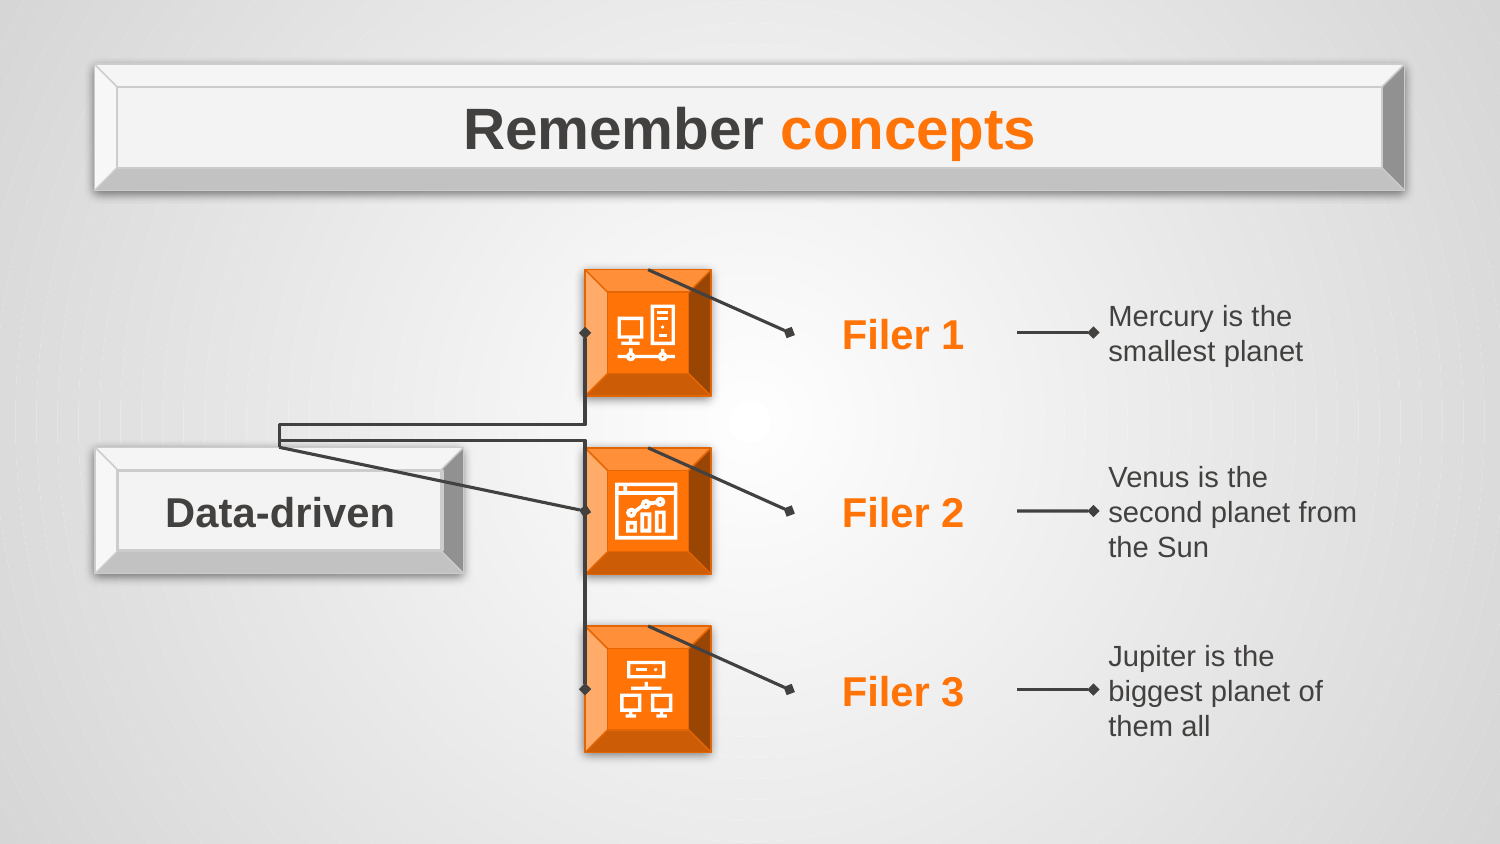

# Remember concepts

Mercury is the smallest planet
Filer 1

Venus is the second planet from the Sun
Data-driven
Filer 2

Jupiter is the biggest planet of them all
Filer 3